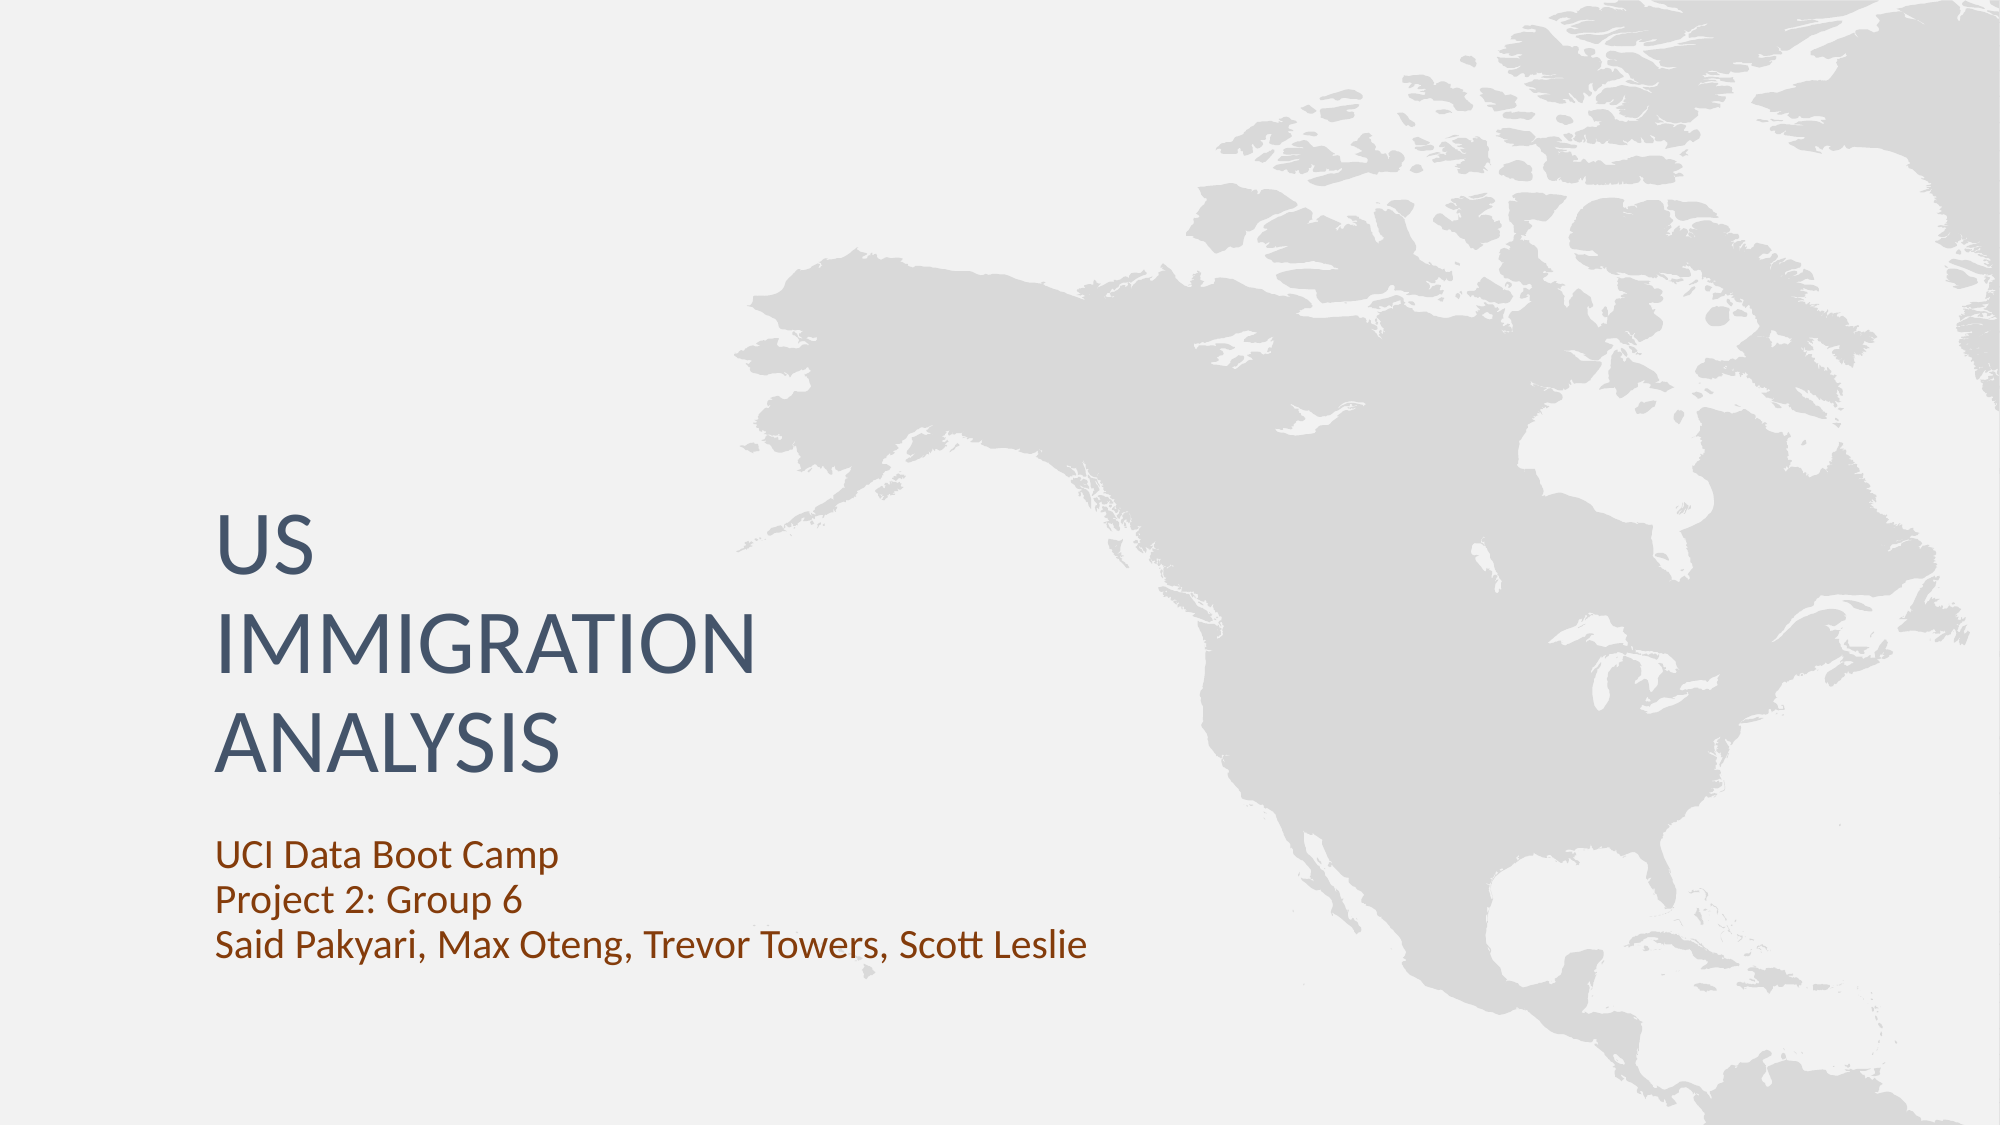

# US ImmigratioN Analysis
UCI Data Boot Camp
Project 2: Group 6
Said Pakyari, Max Oteng, Trevor Towers, Scott Leslie